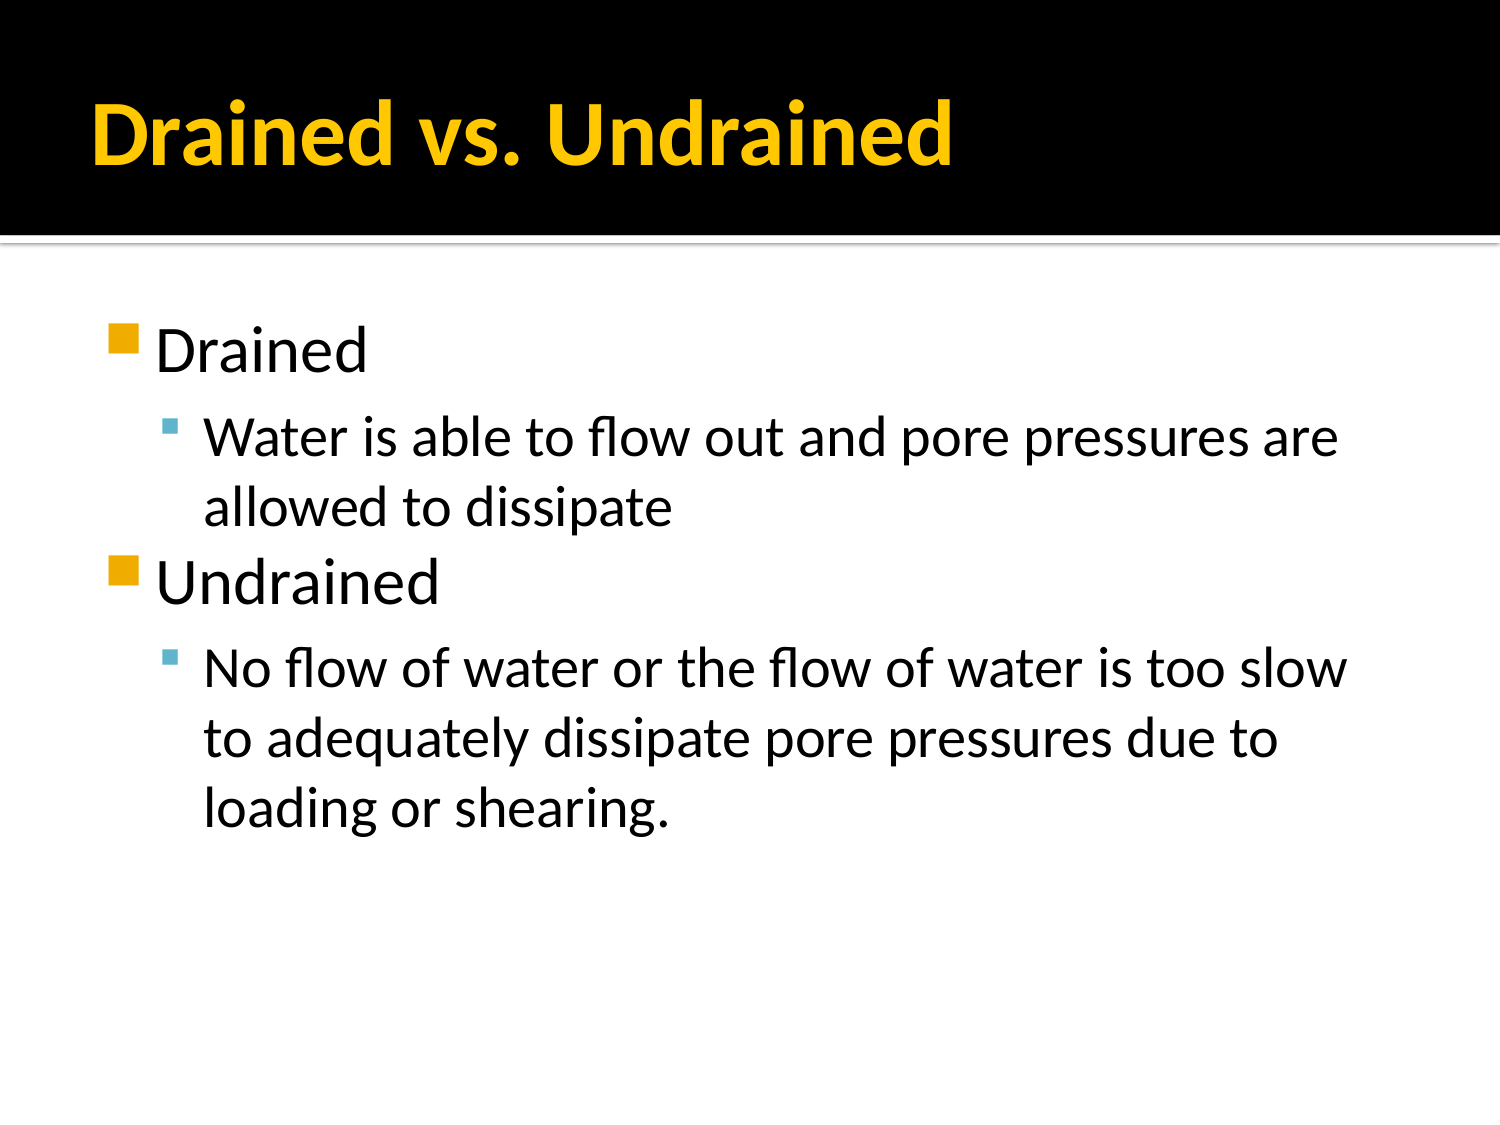

# Drained vs. Undrained
Drained
Water is able to flow out and pore pressures are allowed to dissipate
Undrained
No flow of water or the flow of water is too slow to adequately dissipate pore pressures due to loading or shearing.